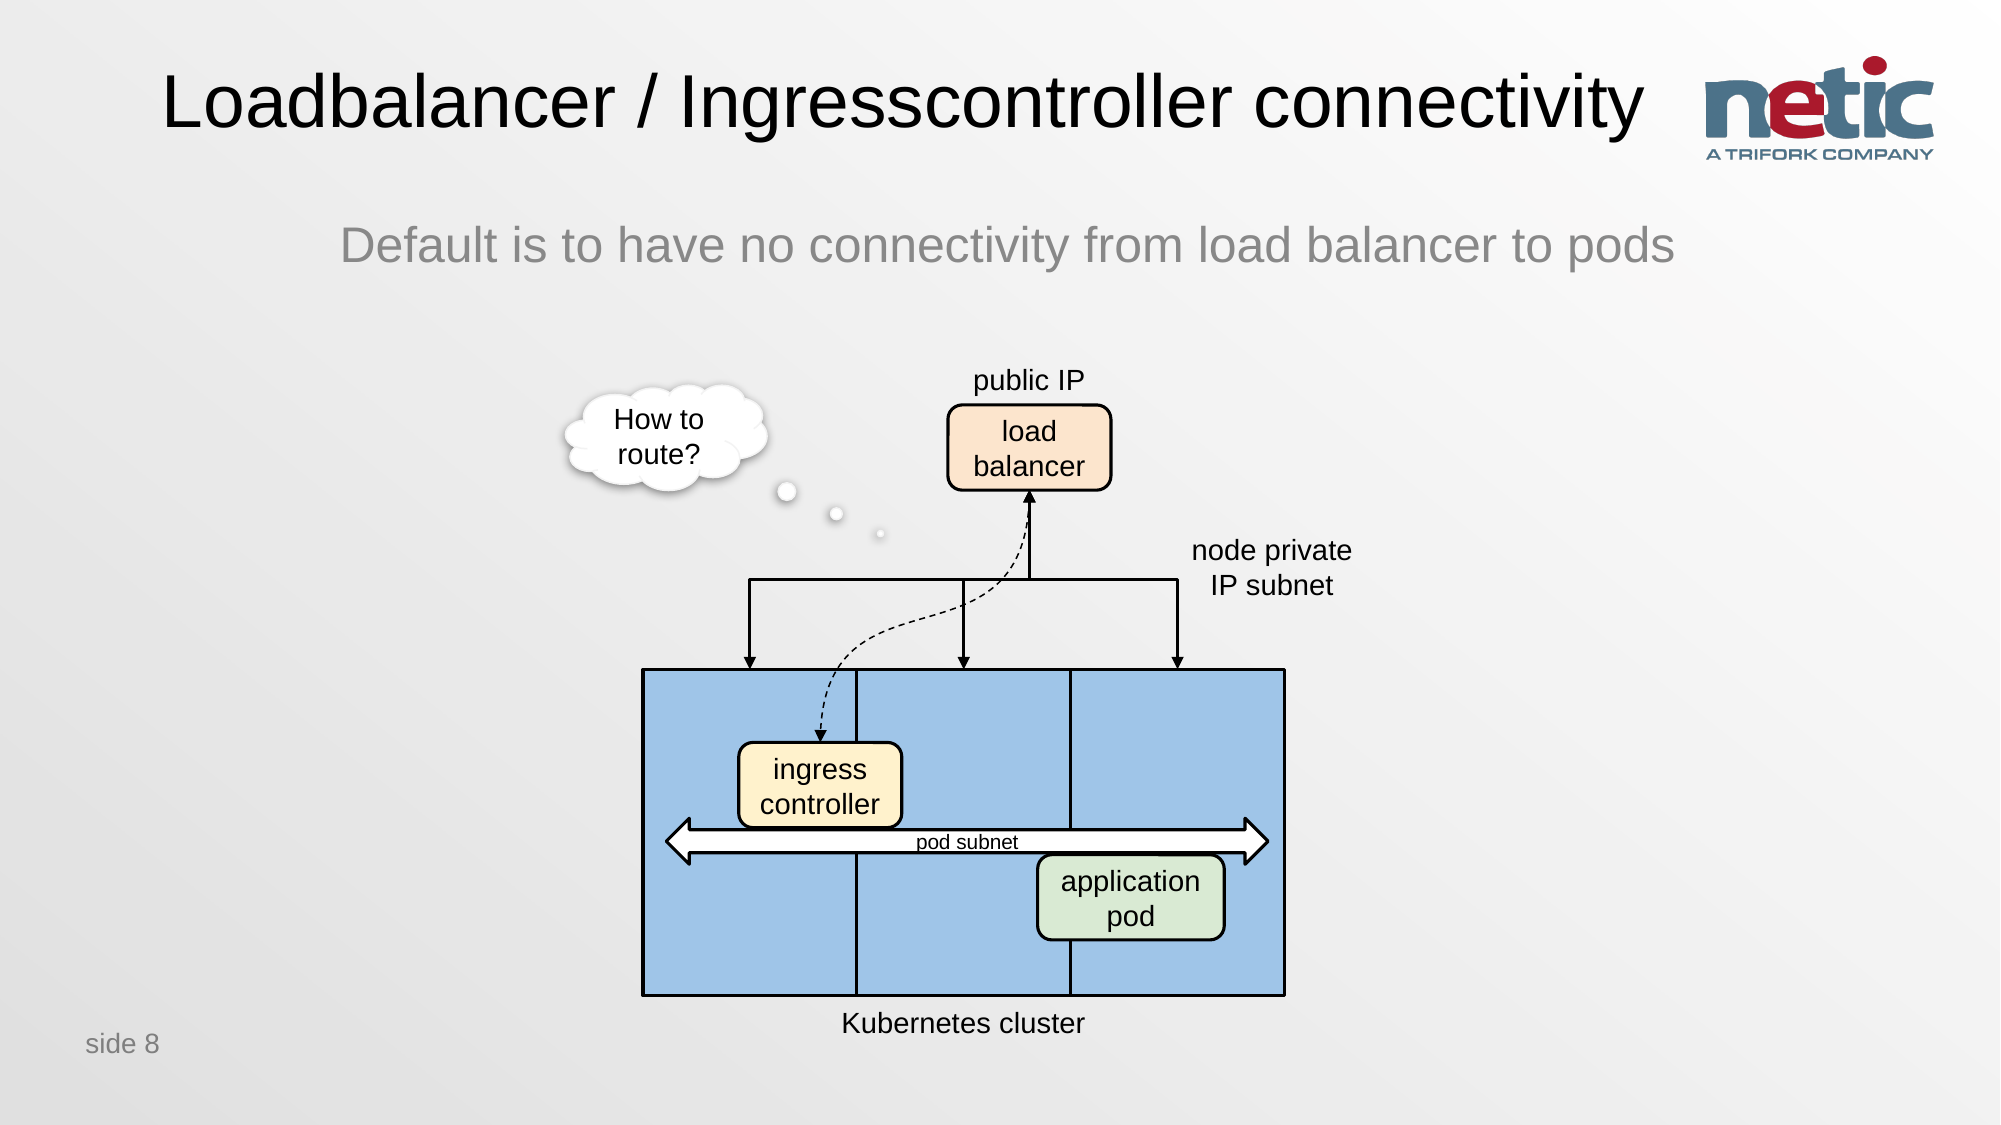

# Loadbalancer / Ingresscontroller connectivity
Default is to have no connectivity from load balancer to pods
public IP
How to route?
load balancer
node private IP subnet

ingress controller
pod subnet
application pod
Kubernetes cluster